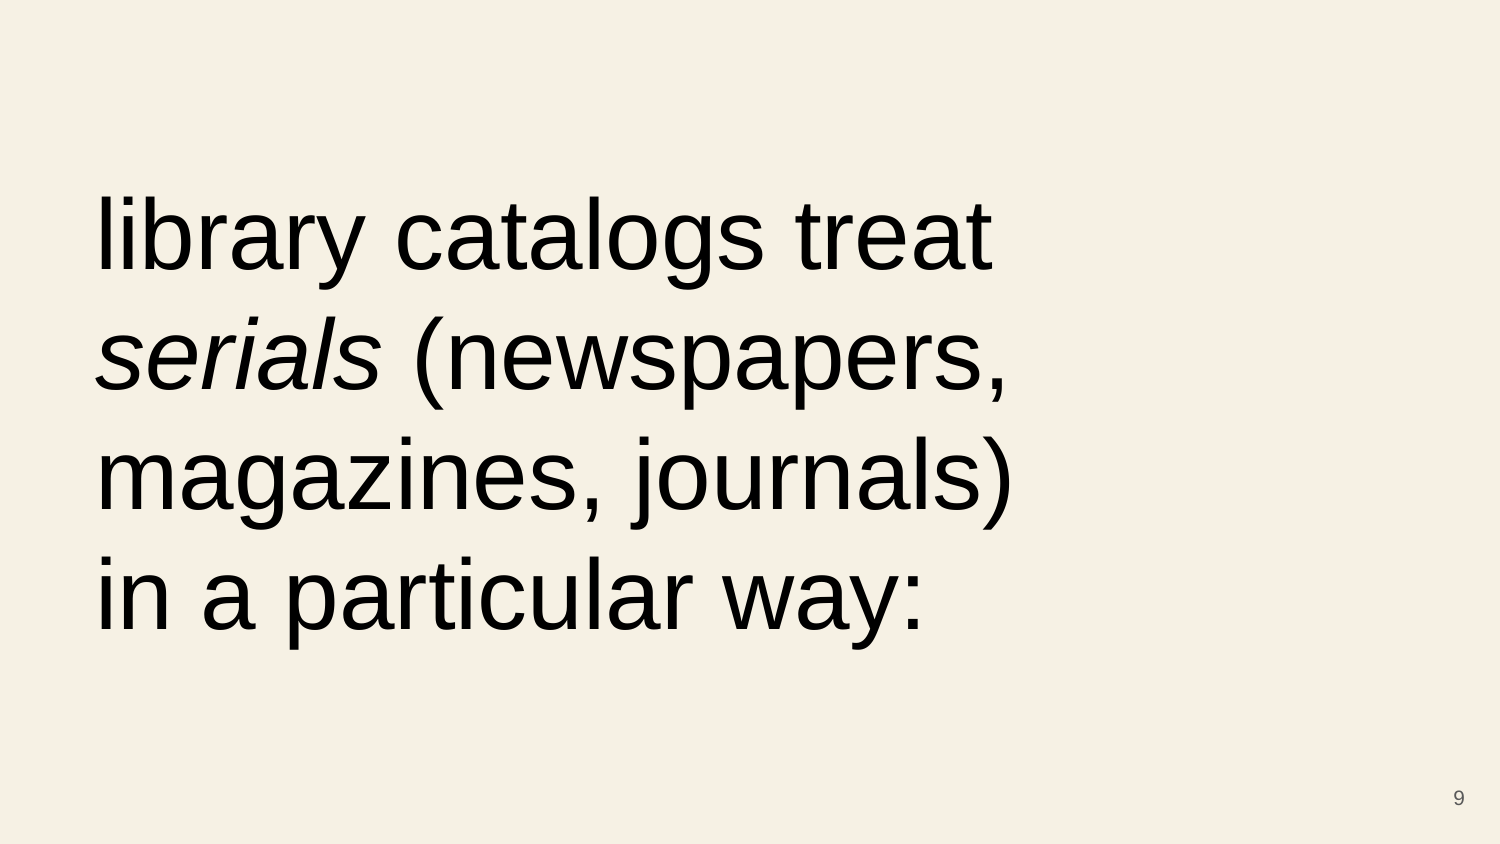

# library catalogs treat serials (newspapers, magazines, journals) in a particular way:
9